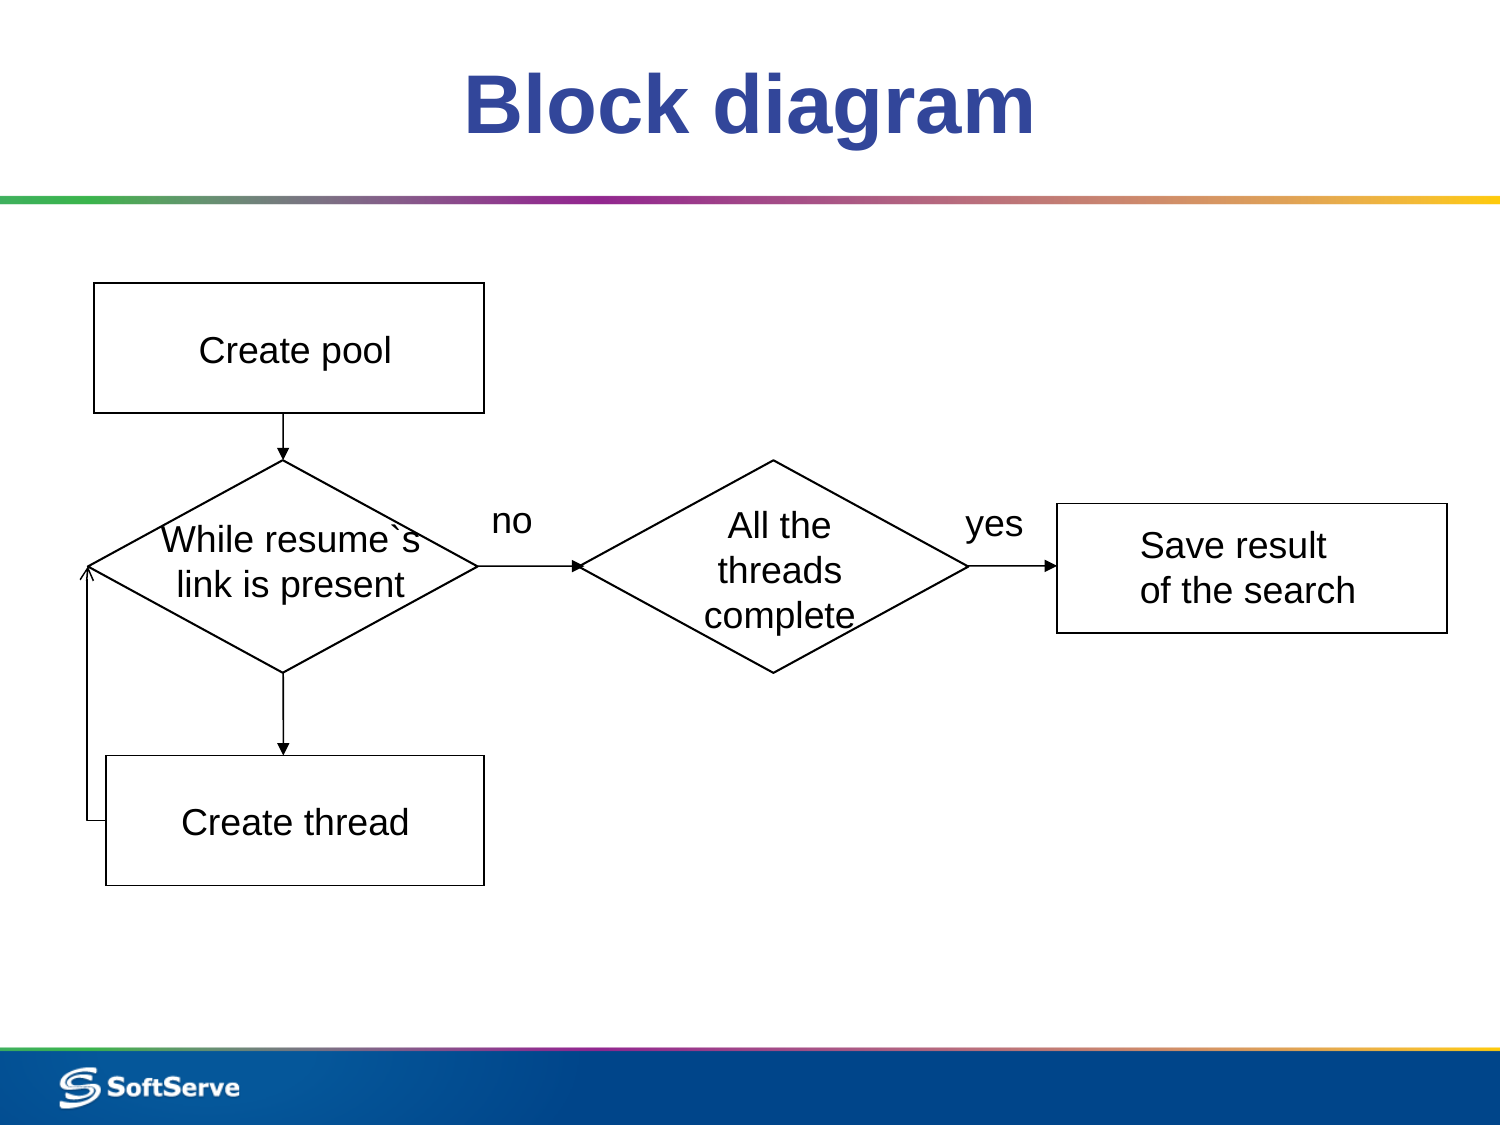

Block diagram

Create pool

While resume`s link is present

All the threads complete
no

yes

Save result of the search

Create thread